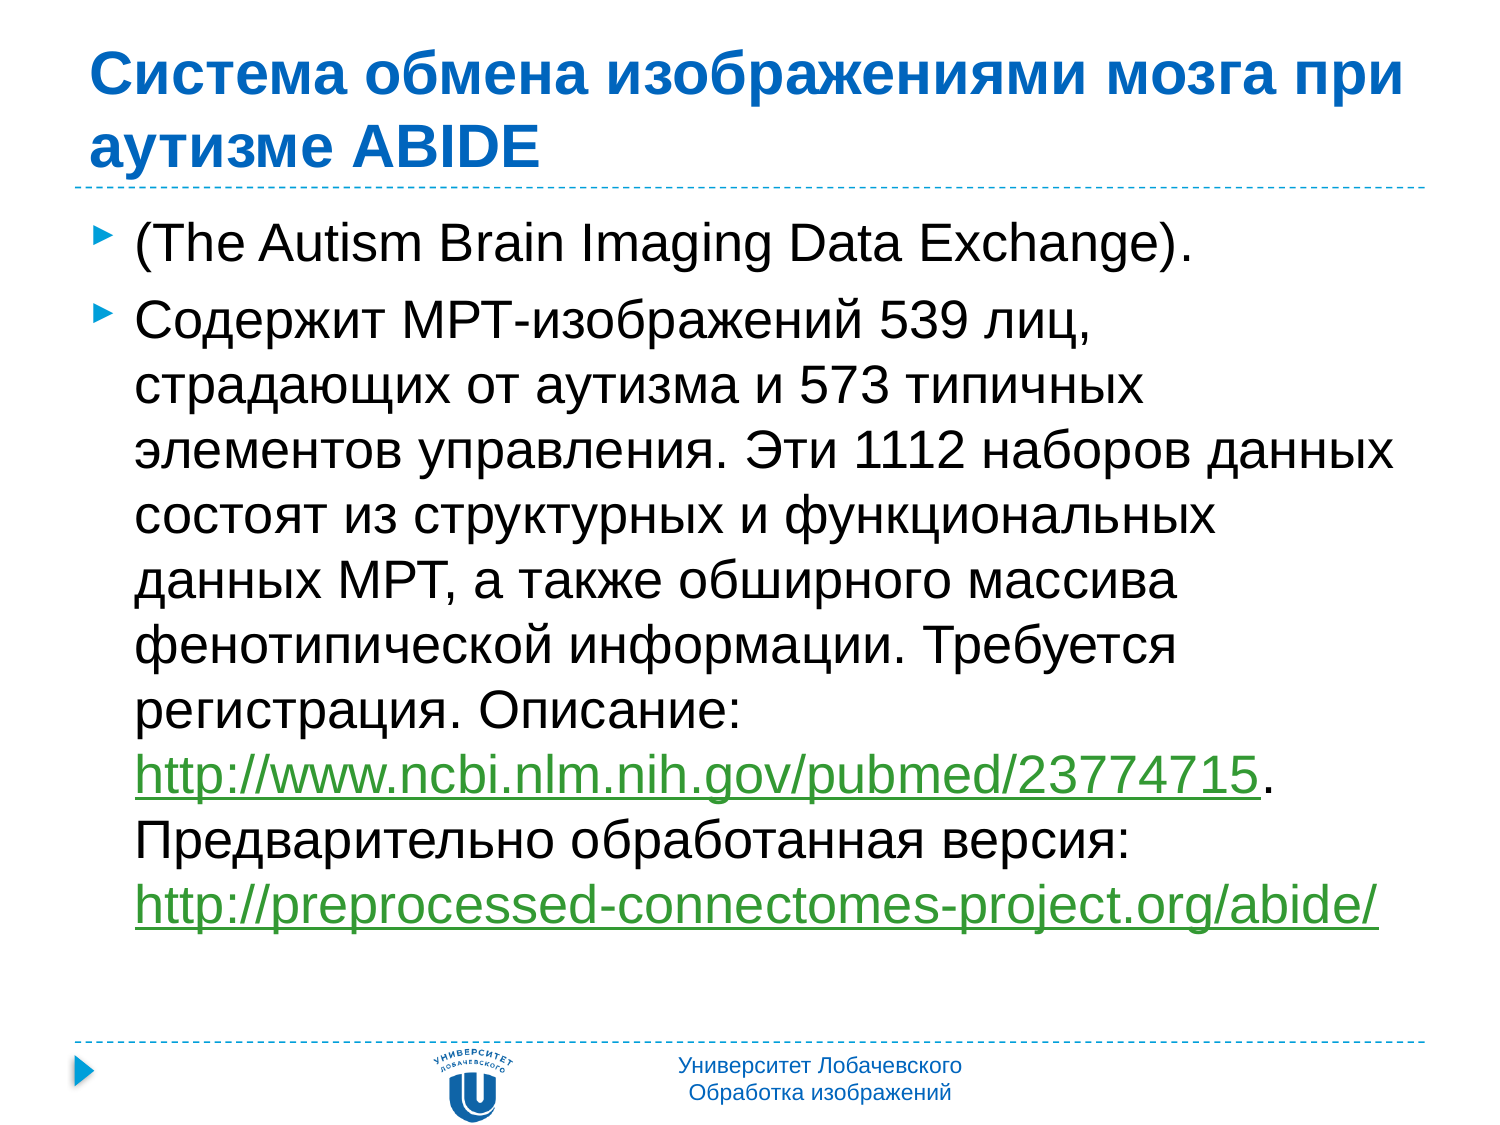

# Система обмена изображениями мозга при аутизме ABIDE
(The Autism Brain Imaging Data Exchange).
Содержит МРТ-изображений 539 лиц, страдающих от аутизма и 573 типичных элементов управления. Эти 1112 наборов данных состоят из структурных и функциональных данных МРТ, а также обширного массива фенотипической информации. Требуется регистрация. Описание: http://www.ncbi.nlm.nih.gov/pubmed/23774715. Предварительно обработанная версия: http://preprocessed-connectomes-project.org/abide/
18
Университет Лобачевского
Обработка изображений